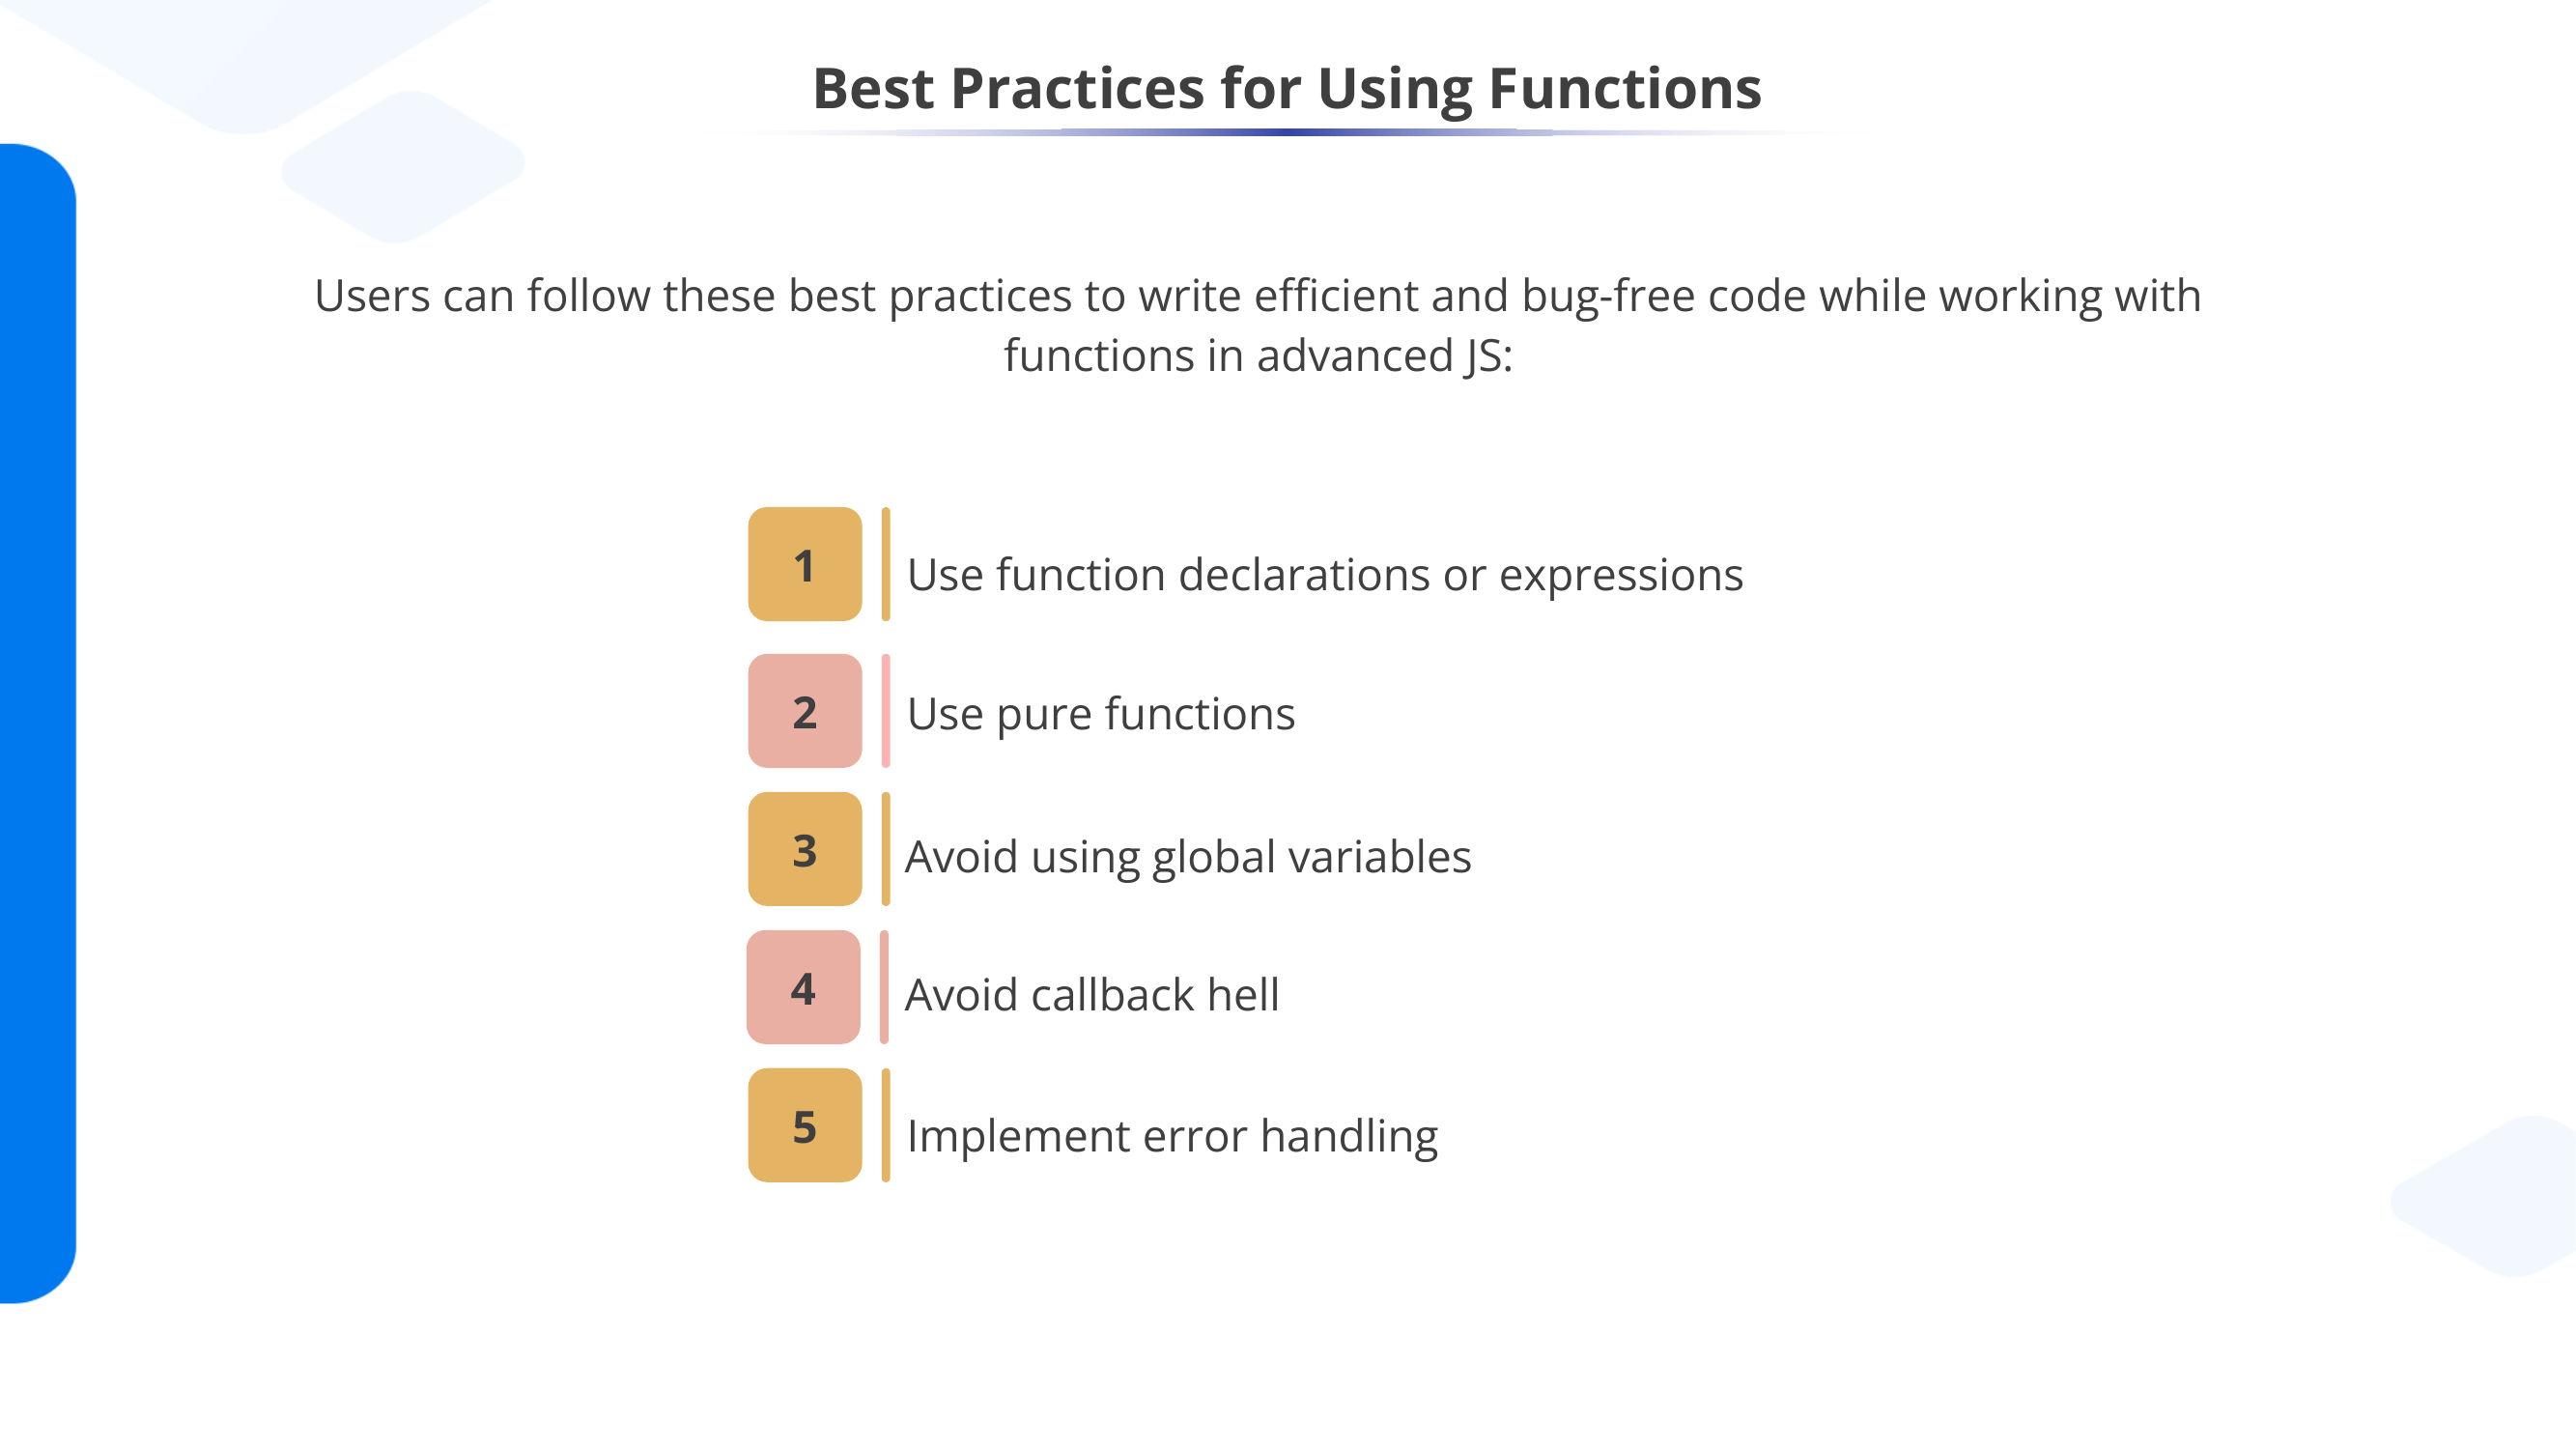

# Best Practices for Using Functions

Users can follow these best practices to write efficient and bug-free code while working with functions in advanced JS:
1

Use function declarations or expressions
2

Use pure functions
3

Avoid using global variables
4

Avoid callback hell
5

Implement error handling